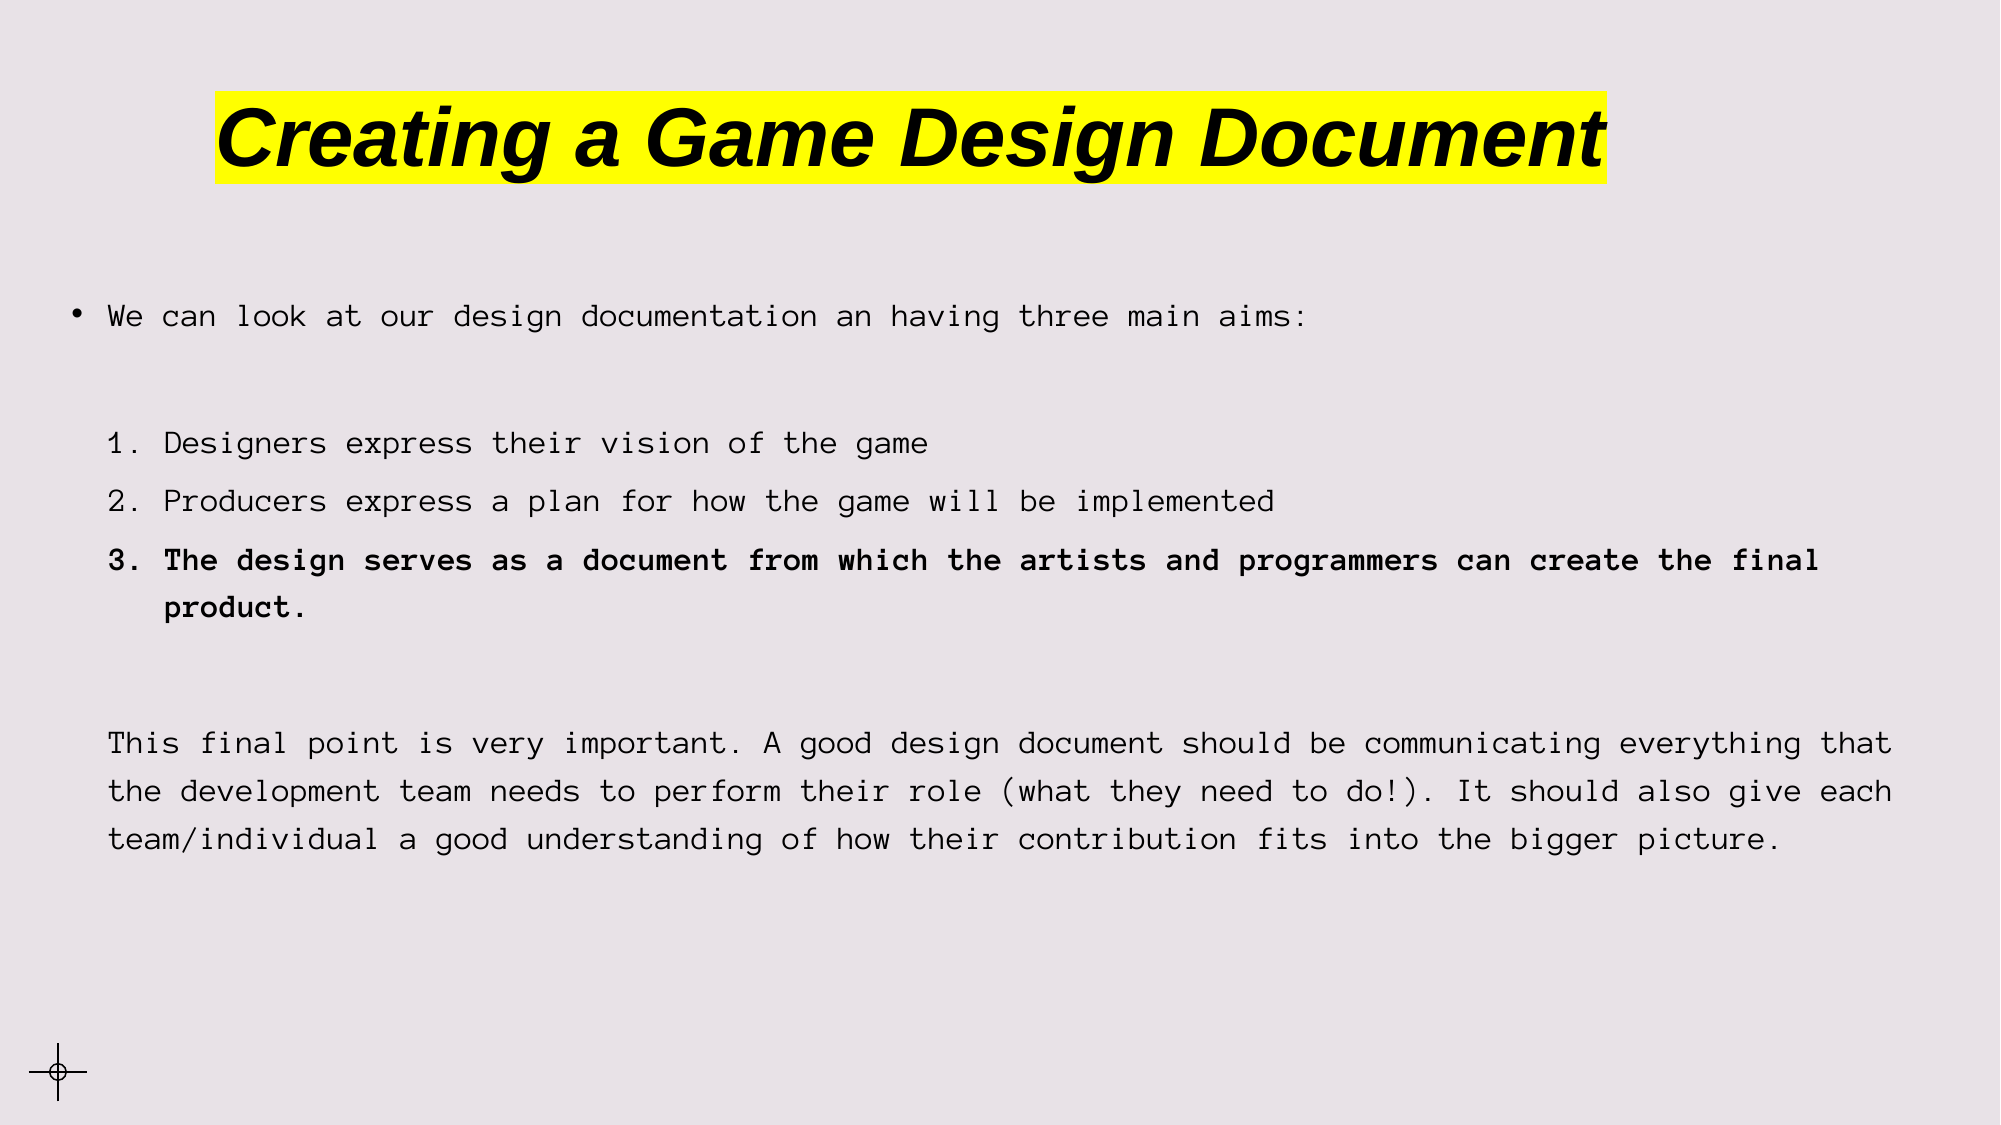

# Creating a Game Design Document
We can look at our design documentation an having three main aims:

Designers express their vision of the game
Producers express a plan for how the game will be implemented
The design serves as a document from which the artists and programmers can create the final product.

This final point is very important. A good design document should be communicating everything that the development team needs to perform their role (what they need to do!). It should also give each team/individual a good understanding of how their contribution fits into the bigger picture.